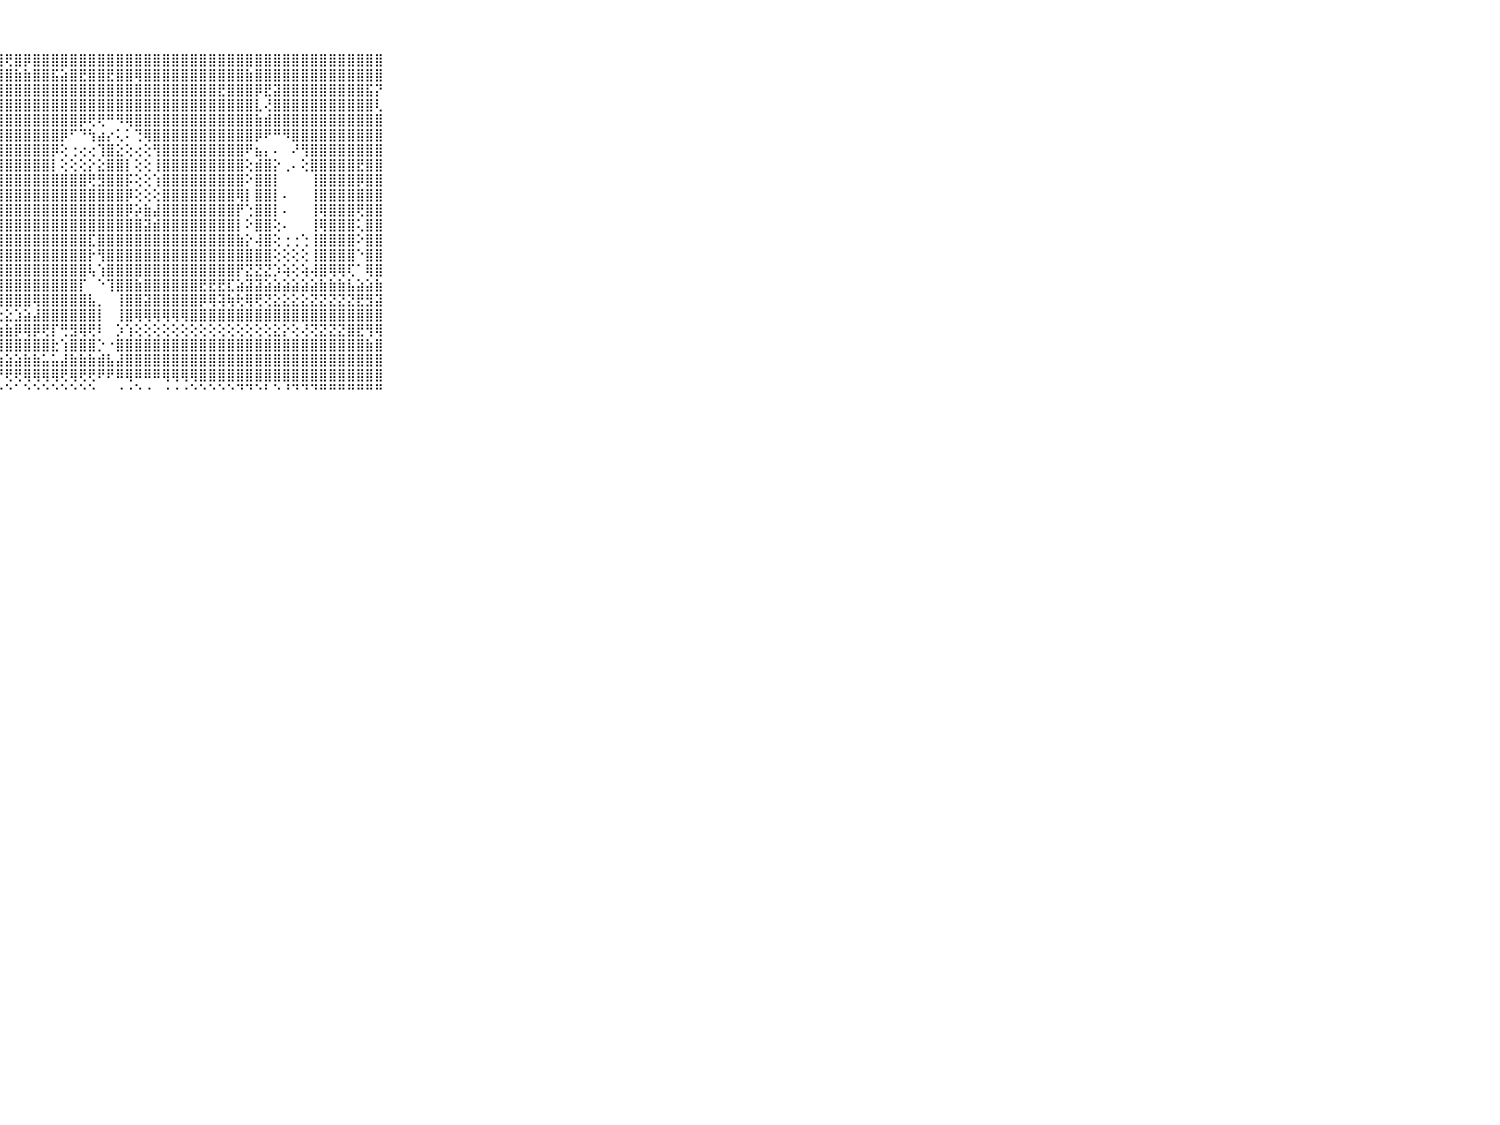

⠀⠀⠀⠀⠀⠀⠀⠀⠀⠀⠀⣾⣿⣿⣿⡿⣿⣿⣿⣿⣿⣽⣱⣝⣟⣫⣿⣻⢟⣿⡿⣿⣿⣿⣿⣿⣿⣿⣿⣿⣿⣿⣿⣿⣿⣿⣿⣿⣿⣿⣿⣿⣿⣿⣿⣿⣿⣿⣿⣿⣿⣿⣿⣿⣿⣿⣿⣿⣿⠀⠀⠀⠀⠀⠀⠀⠀⠀⠀⠀⠀
⠀⠀⠀⠀⠀⠀⠀⠀⠀⠀⠀⣿⣿⣿⣿⣿⣿⣿⣿⣿⣿⣿⣿⣾⣿⣽⣿⣿⣿⣷⣷⣿⣿⣯⣵⣿⣟⣿⣿⣟⣿⣿⢿⣿⣿⣿⣿⣿⣿⣿⣿⣿⣿⣿⣷⣿⣿⣿⣿⣿⣿⣿⣿⣿⣿⣿⣿⣿⣿⠀⠀⠀⠀⠀⠀⠀⠀⠀⠀⠀⠀
⠀⠀⠀⠀⠀⠀⠀⠀⠀⠀⠀⢿⣿⣿⣿⣿⣿⣿⣿⣿⣿⣿⣿⣿⣿⣿⢿⣿⣿⣿⣿⣿⣿⣿⣿⣿⣿⣿⣿⣿⣿⣿⣿⣿⣿⣿⣿⣿⣿⣿⣿⣟⣿⣿⣿⡿⣟⣽⣿⣿⣿⣿⣿⣿⣿⣿⣿⣯⡝⠀⠀⠀⠀⠀⠀⠀⠀⠀⠀⠀⠀
⠀⠀⠀⠀⠀⠀⠀⠀⠀⠀⠀⣕⡕⢜⢝⢻⢿⣿⣿⣿⣿⣿⣿⣿⣿⣿⣿⣿⣿⣿⣿⣿⣿⣿⣿⣿⣿⣿⣿⣿⣿⣿⣿⣿⣿⣿⣿⣿⣿⣿⣿⣿⣿⣿⣿⣇⢜⣿⣿⣿⣿⣿⣿⣿⣿⣿⣿⣿⢇⠀⠀⠀⠀⠀⠀⠀⠀⠀⠀⠀⠀
⠀⠀⠀⠀⠀⠀⠀⠀⠀⠀⠀⠜⢻⣷⣕⡇⢕⢝⢿⣿⣿⣿⣿⣏⣿⣿⣿⣿⣿⣿⣿⣿⣿⣿⣿⣿⡿⢟⢟⠛⠻⢿⣿⣿⣿⣿⣿⣿⣿⣿⣿⣿⣿⣿⣿⣷⣾⣿⣿⣿⣿⣿⣿⣿⣿⣿⣿⣿⣿⠀⠀⠀⠀⠀⠀⠀⠀⠀⠀⠀⠀
⠀⠀⠀⠀⠀⠀⠀⠀⠀⠀⠀⢕⢔⢜⢿⣿⣇⡕⢕⣻⣿⣿⣿⣿⣿⣿⣿⣿⣿⣿⣿⣿⣿⣿⡿⠋⠙⢳⣴⡔⢅⠅⢙⢿⣿⣿⣿⣿⣿⣿⣿⣿⣿⣿⣿⡿⠟⠛⠻⣿⣿⣿⣿⣿⣿⣿⣿⣿⣿⠀⠀⠀⠀⠀⠀⠀⠀⠀⠀⠀⠀
⠀⠀⠀⠀⠀⠀⠀⠀⠀⠀⠀⢕⢕⢕⢜⣿⣿⣧⡕⢕⢻⣿⣿⣿⣿⣿⣿⣿⣿⣿⣿⣿⣿⡿⢕⢐⢔⢔⢹⣿⣕⢕⢔⢕⢻⣿⣿⣿⣿⣿⣿⣿⣿⣿⠟⣦⡄⠄⠀⠜⢻⣿⣿⣿⣿⣿⣿⣿⣿⠀⠀⠀⠀⠀⠀⠀⠀⠀⠀⠀⠀
⠀⠀⠀⠀⠀⠀⠀⠀⠀⠀⠀⣷⣾⣵⣵⣼⣿⣿⡇⢕⢸⣿⣿⣿⣿⣿⣿⣿⣿⣿⣿⣿⣿⡇⢕⢕⢕⡕⣕⣿⣿⡇⢕⢕⢸⣿⣿⣿⣿⣿⣿⣿⣿⣿⢕⣾⣿⡕⢀⠄⢕⣿⣿⣿⣿⣿⣟⣿⣿⠀⠀⠀⠀⠀⠀⠀⠀⠀⠀⠀⠀
⠀⠀⠀⠀⠀⠀⠀⠀⠀⠀⠀⣿⣿⣿⣿⣿⣿⣿⡇⢕⢸⣿⣿⣿⣿⣿⣿⣿⣿⣿⣿⣿⣿⣿⣿⣿⣿⢟⣻⣿⣿⡯⢕⢕⢱⣿⣿⣿⣿⣿⣿⣿⣿⣿⠕⣿⣿⡇⠀⠀⠀⢸⣿⣿⣿⣿⡿⣿⣿⠀⠀⠀⠀⠀⠀⠀⠀⠀⠀⠀⠀
⠀⠀⠀⠀⠀⠀⠀⠀⠀⠀⠀⣿⣿⣿⣿⣿⣿⣿⡇⢕⢕⣿⣿⣿⣿⣿⣿⣿⣿⣿⣿⣿⣿⣿⣿⣿⣿⣿⣿⣿⣿⡿⢕⢕⢕⣿⣿⣿⣿⣿⣿⣿⣿⢿⡇⣿⣿⡇⠄⠀⠀⢸⣿⣿⣿⣿⣿⣿⣿⠀⠀⠀⠀⠀⠀⠀⠀⠀⠀⠀⠀
⠀⠀⠀⠀⠀⠀⠀⠀⠀⠀⠀⣿⣿⣿⣿⣿⣿⣿⡇⢕⢸⣿⣿⣿⣿⣿⣿⣿⣿⣿⣿⣿⣿⣿⣿⣿⣿⣿⣿⣿⣿⡿⡵⣷⣼⣿⣿⣿⣿⣿⣿⣿⣿⡟⢑⣿⣿⡇⠄⠀⠀⢸⢿⣿⣿⣿⢟⣿⣿⠀⠀⠀⠀⠀⠀⠀⠀⠀⠀⠀⠀
⠀⠀⠀⠀⠀⠀⠀⠀⠀⠀⠀⣿⣿⣿⣿⣿⣿⣿⢕⢕⢸⣿⣿⣿⣿⣿⣿⣿⣿⣿⣿⣿⣿⣿⣿⣿⣿⣿⣿⣿⣿⣿⣿⣽⣾⣿⣿⣿⣿⣿⣿⣿⣿⡇⠕⣿⣿⢕⠄⠀⠀⢸⢿⣿⣿⣿⢅⣿⣿⠀⠀⠀⠀⠀⠀⠀⠀⠀⠀⠀⠀
⠀⠀⠀⠀⠀⠀⠀⠀⠀⠀⠀⣿⣿⣿⣿⣿⣿⣯⡕⢕⢸⣿⣿⣿⣿⣿⣿⣿⣿⣿⣿⣿⣿⣿⣿⣿⣿⣏⣿⣿⣿⣿⣿⣿⣿⣿⣿⣿⣿⣿⣿⣿⣿⣷⡕⢼⣿⢕⢐⢐⢑⢸⣿⣿⣿⣿⠕⣿⣿⠀⠀⠀⠀⠀⠀⠀⠀⠀⠀⠀⠀
⠀⠀⠀⠀⠀⠀⠀⠀⠀⠀⠀⣿⣿⣿⣿⣿⣿⡷⢕⢕⢸⣿⣿⣿⣿⣿⣿⣿⣿⣿⣿⣿⣿⣿⣿⣿⣿⡗⢻⣿⣿⣿⣿⣿⣿⣿⣿⣿⣿⣿⣿⣿⣿⣿⣿⣿⣿⢕⢕⢕⢕⢸⣿⣿⣿⣿⠑⣿⣿⠀⠀⠀⠀⠀⠀⠀⠀⠀⠀⠀⠀
⠀⠀⠀⠀⠀⠀⠀⠀⠀⠀⠀⣿⣿⣿⣿⣿⣿⣟⡇⢕⢸⣿⣿⣿⣿⣿⣿⣿⣿⣿⣿⣿⣿⣿⣿⣿⣿⢧⢱⣿⣿⣿⣿⣿⣿⣿⣿⣿⣿⣿⣿⣿⣿⡟⣝⣝⣝⡱⢵⢕⢵⢼⣿⢿⢿⢏⠁⢿⣿⠀⠀⠀⠀⠀⠀⠀⠀⠀⠀⠀⠀
⠀⠀⠀⠀⠀⠀⠀⠀⠀⠀⠀⣿⣿⣿⣿⣿⣿⣯⡕⢕⢸⣿⣿⣿⣿⣿⣿⣿⣿⣿⣿⣿⣿⣿⣿⣿⡏⠀⠑⢹⣿⣿⣷⣿⣿⣿⣿⣿⣿⣟⣟⣟⣏⣵⣽⣽⣵⣵⣵⣵⣵⣵⣷⣷⣷⣧⣵⣵⣷⠀⠀⠀⠀⠀⠀⠀⠀⠀⠀⠀⠀
⠀⠀⠀⠀⠀⠀⠀⠀⠀⠀⠀⣿⣿⣿⡿⢿⢿⢇⢕⢕⣸⣿⣿⡿⢿⢿⡟⢻⣿⣿⣿⢿⣿⣿⣿⣿⣿⣧⡀⠀⢸⣿⣿⣽⣿⣿⣿⣿⣿⡿⢿⢽⢷⢗⢿⢟⢝⣕⣕⣕⣕⣝⣝⣝⣝⣝⣟⣻⣽⠀⠀⠀⠀⠀⠀⠀⠀⠀⠀⠀⠀
⠀⠀⠀⠀⠀⠀⠀⠀⠀⠀⠀⣿⣿⣿⡿⢿⢿⢿⢟⢛⢟⢙⢇⢕⢅⣕⣔⣔⣕⣱⣵⣼⣿⣿⣿⣿⣿⣿⡇⠀⢸⣿⢿⢿⢿⢿⢿⢿⣿⣿⣿⣿⣿⣿⣿⣿⣿⣿⣿⣿⣿⣿⣿⣿⣿⣿⣿⣿⣿⠀⠀⠀⠀⠀⠀⠀⠀⠀⠀⠀⠀
⠀⠀⠀⠀⠀⠀⠀⠀⠀⠀⠀⢱⣷⡷⣷⣿⣿⣿⣇⣕⣕⣕⣵⣧⣵⣿⣷⣷⣷⡿⢿⡿⢟⡏⢛⣻⢿⢟⠇⠀⡱⢱⢕⢕⢕⢕⢕⢕⢕⢕⢕⢕⢕⢕⢕⢕⢕⣕⡕⢕⢜⢝⣝⣝⣝⣿⣟⢻⢿⠀⠀⠀⠀⠀⠀⠀⠀⠀⠀⠀⠀
⠀⠀⠀⠀⠀⠀⠀⠀⠀⠀⠀⣷⣿⣿⢿⣿⣿⣿⡿⢿⢽⢿⢿⢿⢿⢿⣾⣿⣿⣿⣿⣿⣿⣗⢱⣿⣿⣿⡑⠐⣿⣿⣿⣿⣿⣿⣿⣿⣿⣿⣿⣿⣿⣿⣿⣿⣿⣿⣿⣿⣿⣿⣿⣿⣿⣿⣿⣷⣿⠀⠀⠀⠀⠀⠀⠀⠀⠀⠀⠀⠀
⠀⠀⠀⠀⠀⠀⠀⠀⠀⠀⠀⣼⣾⣿⣿⣿⣿⣿⣕⣵⣵⣵⣥⣵⣵⣵⣵⣵⣵⣵⣷⣷⣥⣥⣼⣷⣷⣷⣾⣧⣼⣿⣿⣿⣿⣿⣿⣿⣿⣿⣿⣿⣿⣿⣿⣿⣿⣿⣿⣿⣿⣿⣿⣿⣿⣿⣿⣿⣿⠀⠀⠀⠀⠀⠀⠀⠀⠀⠀⠀⠀
⠀⠀⠀⠀⠀⠀⠀⠀⠀⠀⠀⢟⢟⢟⡿⣿⣿⡿⢟⢟⠏⢟⠏⠝⠟⢟⠟⠟⢟⢟⢿⢿⢿⢿⢟⢿⢟⢟⠟⠟⠿⢿⠿⠿⠿⢿⢿⢿⢿⣿⣿⣿⣿⣿⣿⣿⣿⣿⣿⣿⣿⣿⣿⣿⣿⣿⣿⣿⣿⠀⠀⠀⠀⠀⠀⠀⠀⠀⠀⠀⠀
⠀⠀⠀⠀⠀⠀⠀⠀⠀⠀⠀⠑⠑⠑⠑⠘⠛⠙⠑⠑⠑⠀⠀⠀⠀⠐⠐⠑⠑⠁⠑⠑⠑⠑⠑⠑⠑⠑⠀⠀⠐⠐⠑⠐⠀⠐⠐⠐⠑⠑⠑⠑⠑⠙⠙⠑⠃⠑⠘⠙⠙⠙⠛⠛⠛⠛⠛⠛⠛⠀⠀⠀⠀⠀⠀⠀⠀⠀⠀⠀⠀